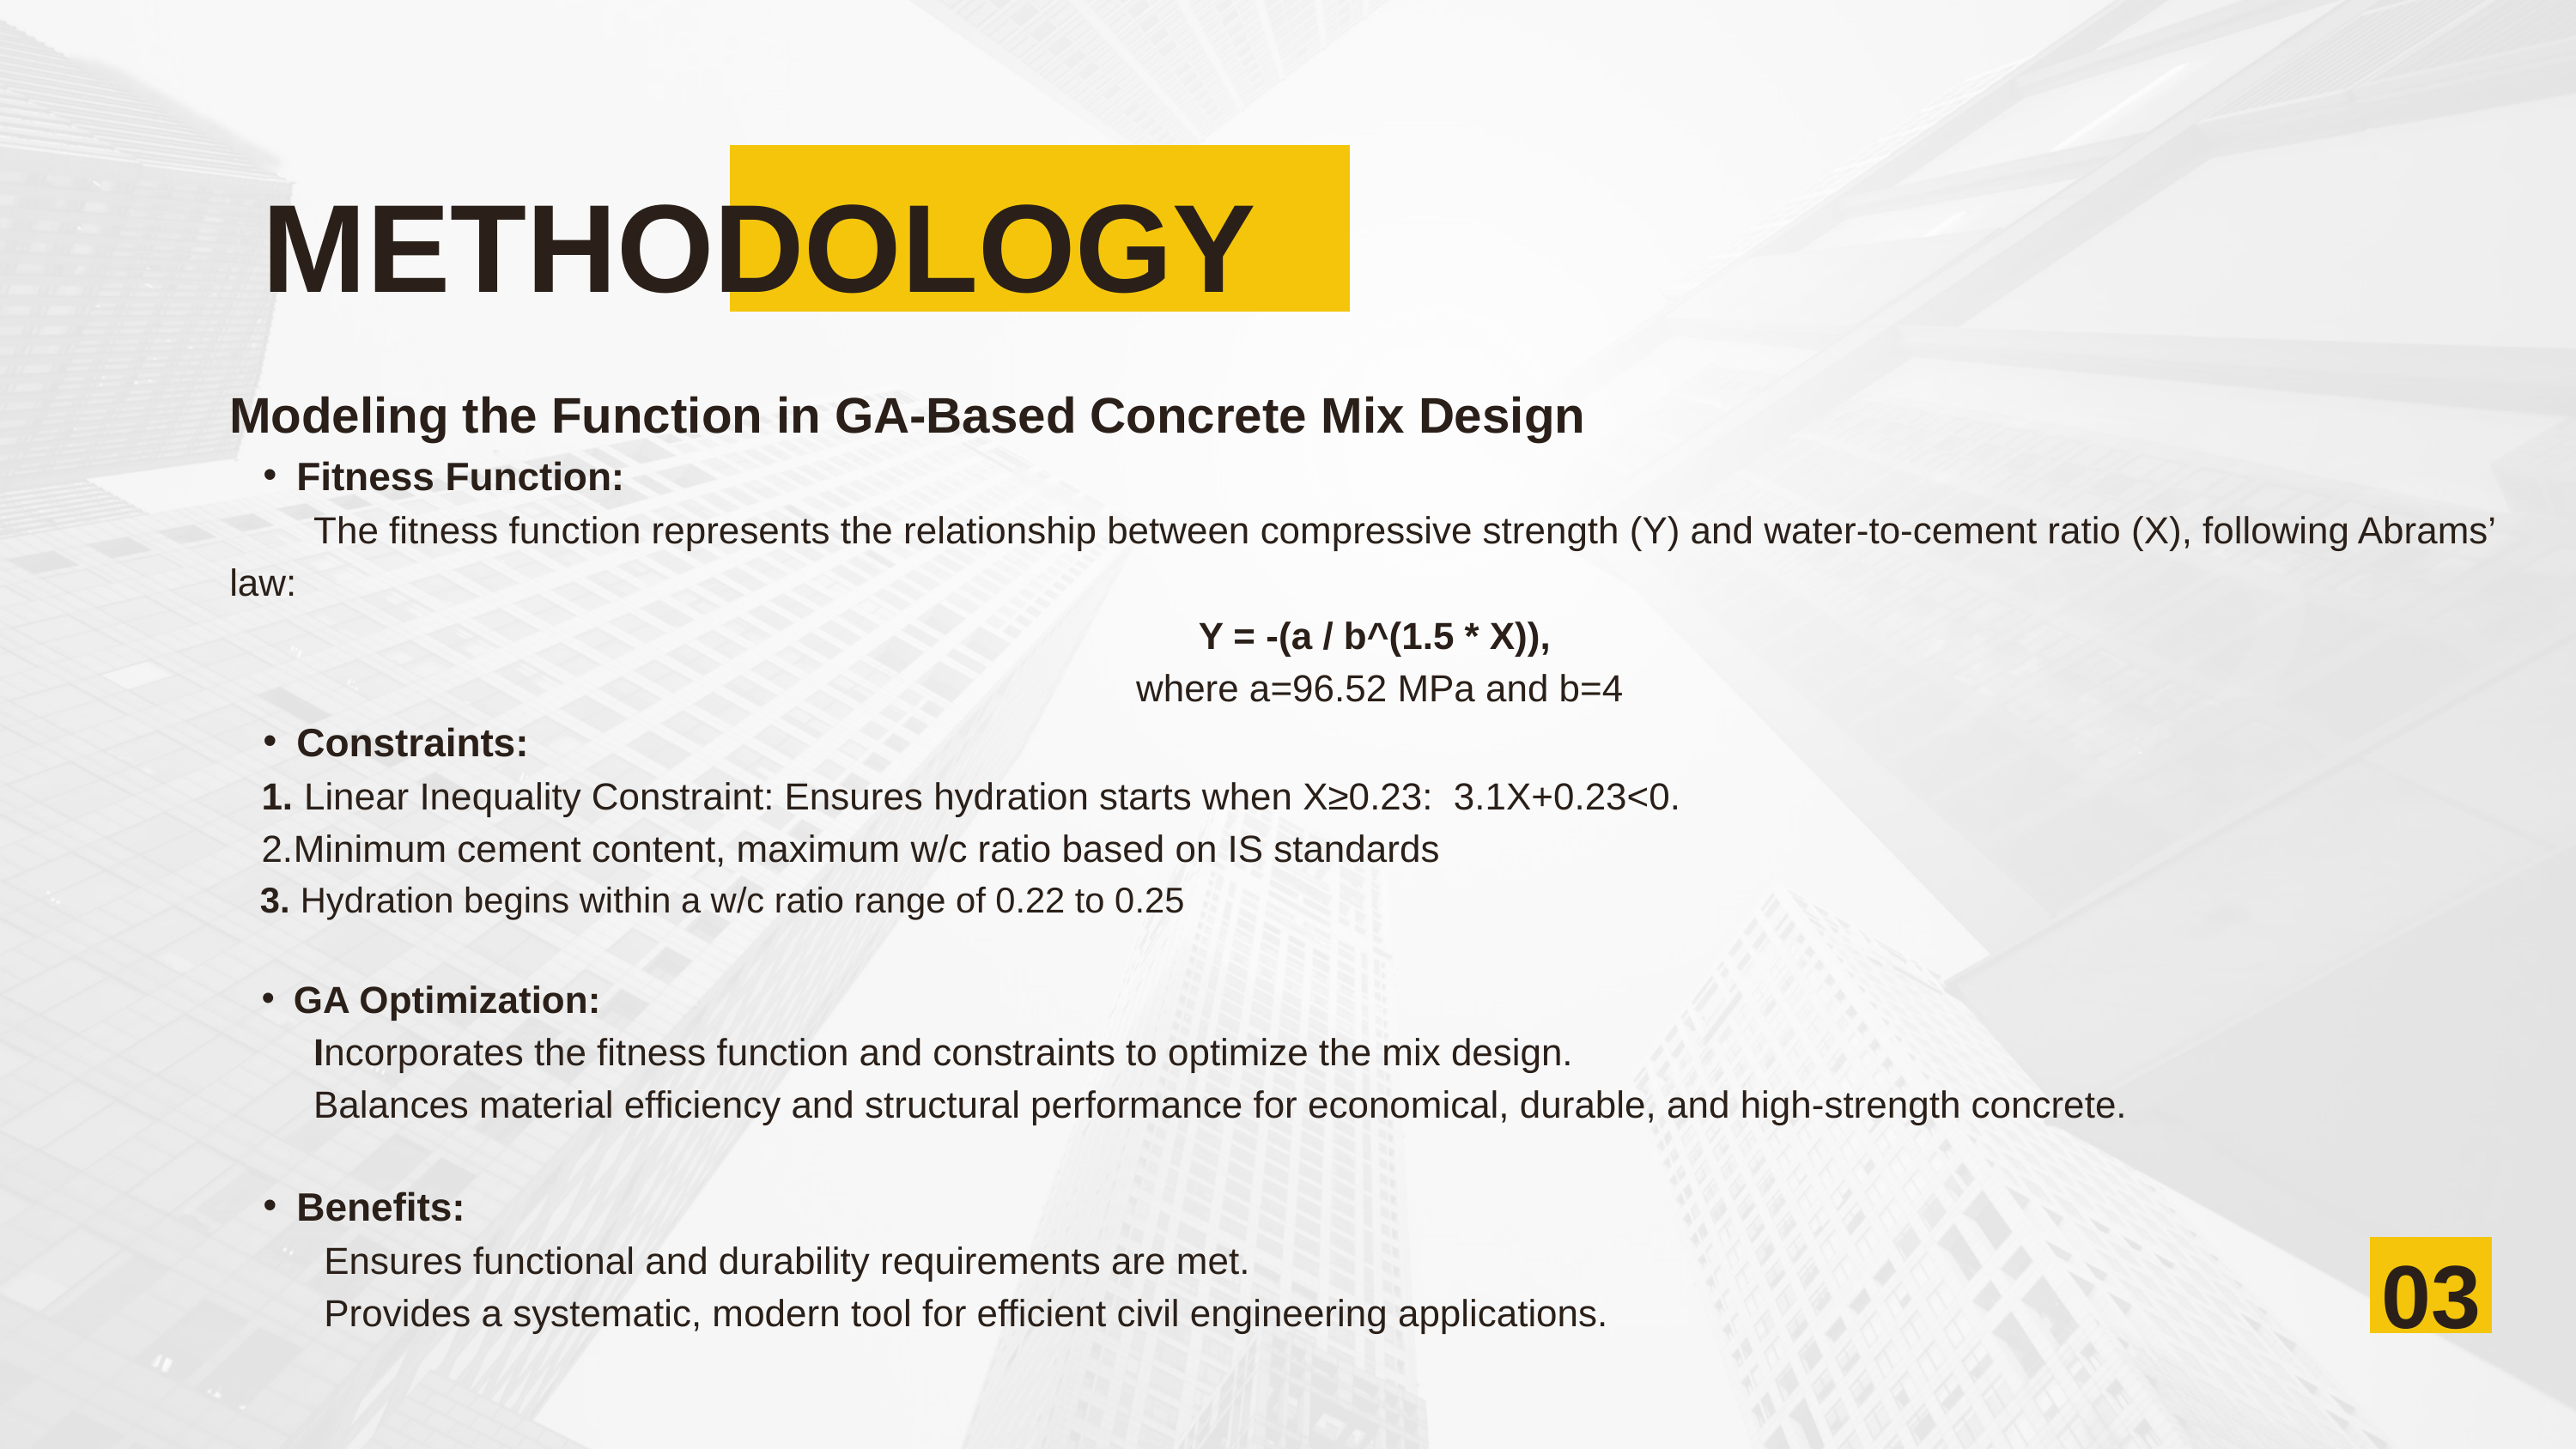

METHODOLOGY

Modeling the Function in GA-Based Concrete Mix Design
Fitness Function:
        The fitness function represents the relationship between compressive strength (Y) and water-to-cement ratio (X), following Abrams’ law:
Y = -(a / b^(1.5 * X)),
where a=96.52 MPa and b=4
Constraints:
 Linear Inequality Constraint: Ensures hydration starts when X≥0.23:  3.1X+0.23<0.
Minimum cement content, maximum w/c ratio based on IS standards
 Hydration begins within a w/c ratio range of 0.22 to 0.25

GA Optimization:
        Incorporates the fitness function and constraints to optimize the mix design.
        Balances material efficiency and structural performance for economical, durable, and high-strength concrete.

Benefits:
         Ensures functional and durability requirements are met.
         Provides a systematic, modern tool for efficient civil engineering applications.
03